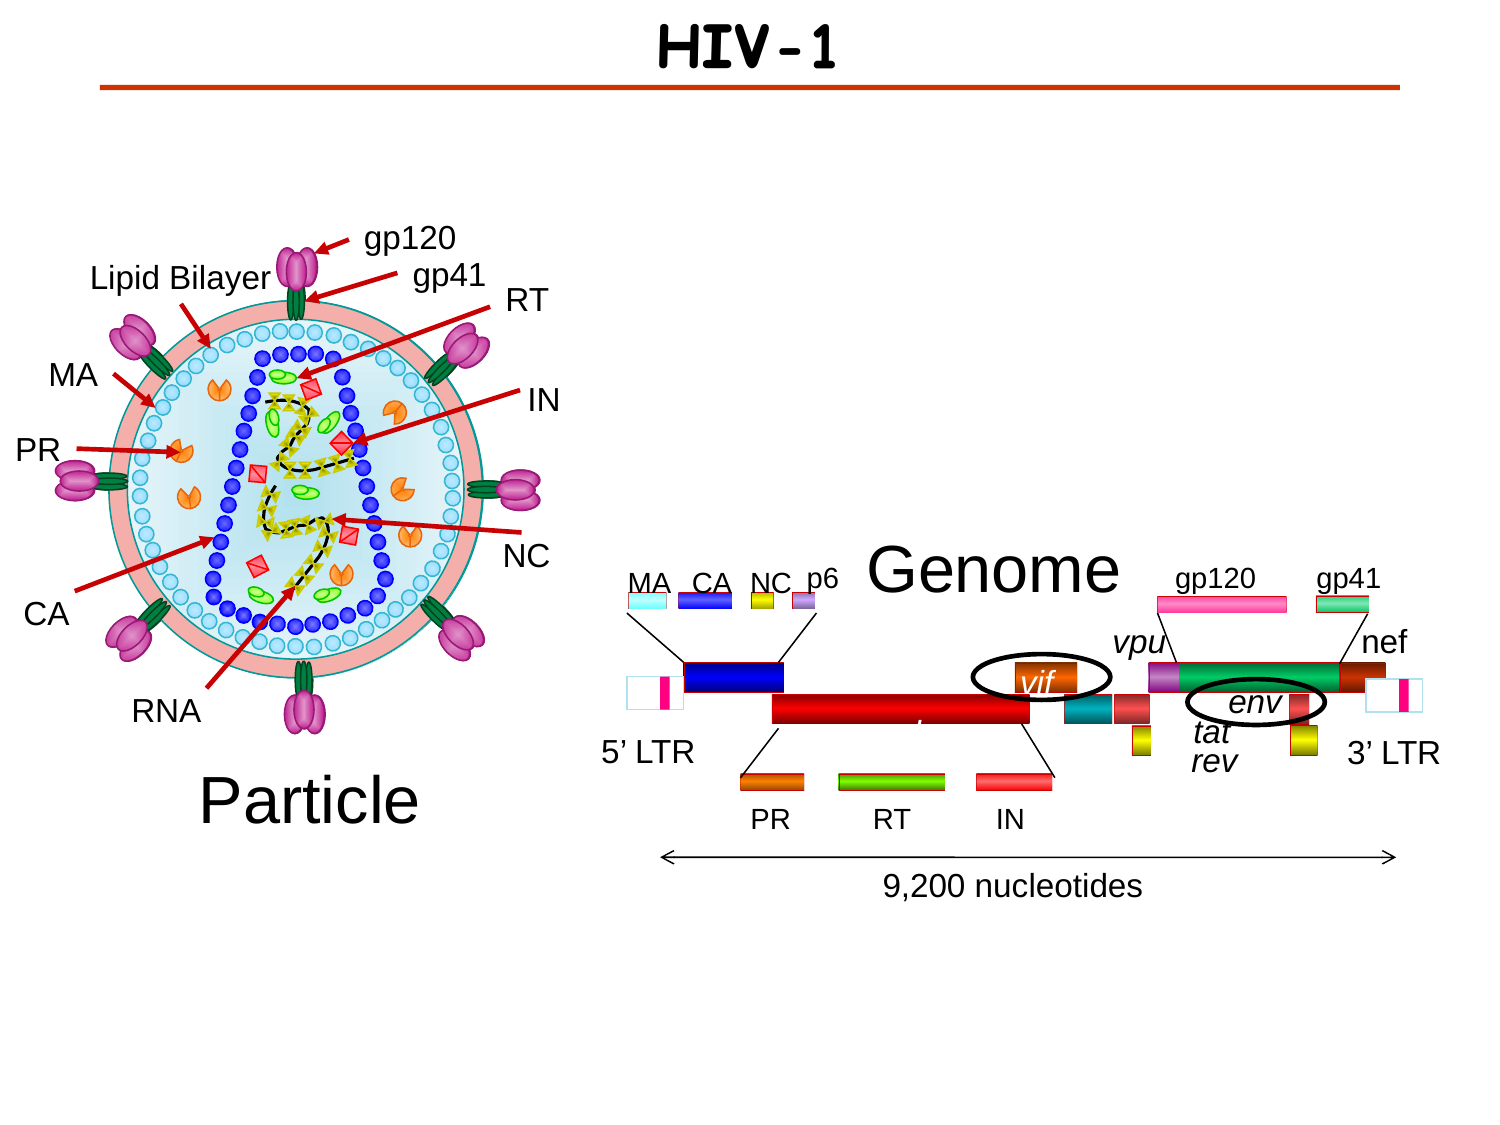

HIV-1

gp120
gp41
Lipid Bilayer
RT
MA
IN
PR
NC
CA
RNA

Genome
p6
MA
CA
NC

gp120
gp41

PR
RT
IN

vpu
nef

vif

gag
env

tat
pol
5’ LTR
3’ LTR

vpr
rev

9,200 nucleotides

Particle